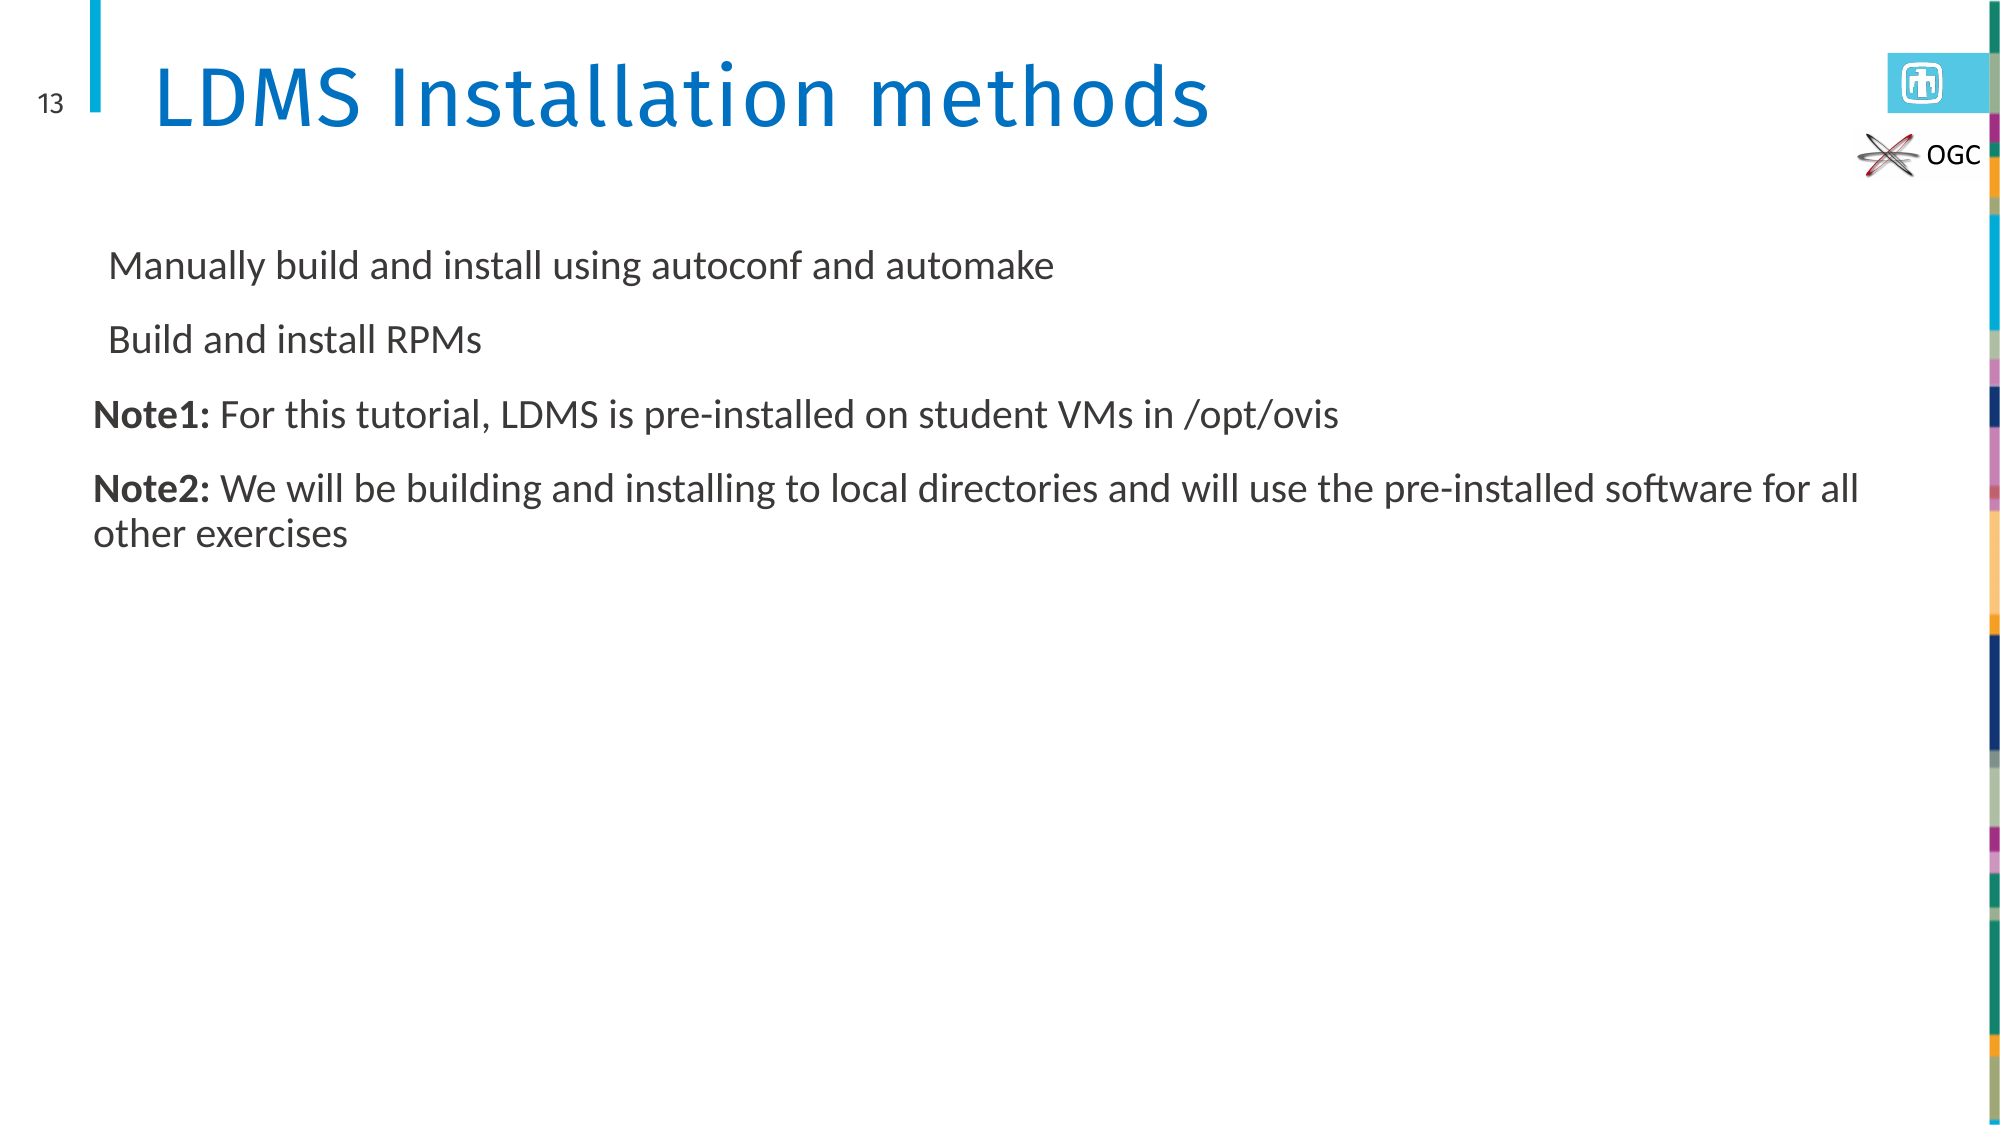

# LDMS Installation methods
13
Manually build and install using autoconf and automake
Build and install RPMs
Note1: For this tutorial, LDMS is pre-installed on student VMs in /opt/ovis
Note2: We will be building and installing to local directories and will use the pre-installed software for all other exercises